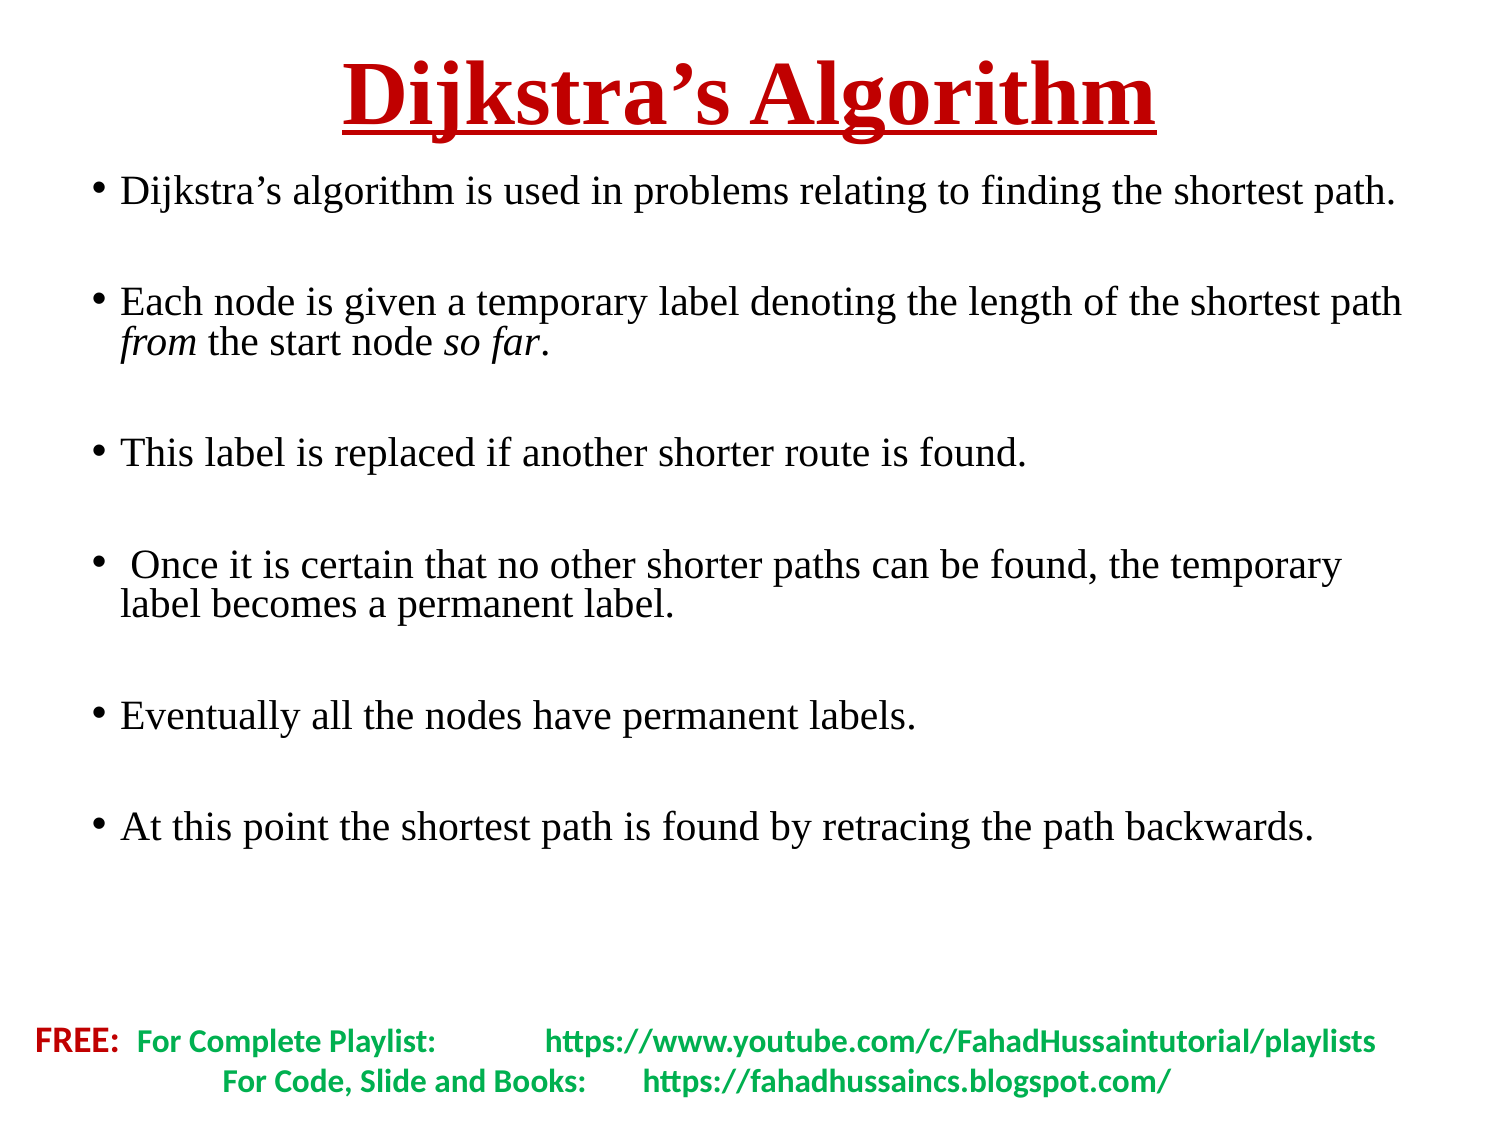

# Dijkstra’s Algorithm
Dijkstra’s algorithm is used in problems relating to finding the shortest path.

Each node is given a temporary label denoting the length of the shortest path from the start node so far.

This label is replaced if another shorter route is found.

 Once it is certain that no other shorter paths can be found, the temporary label becomes a permanent label.

Eventually all the nodes have permanent labels.

At this point the shortest path is found by retracing the path backwards.
FREE:  For Complete Playlist: 	        https://www.youtube.com/c/FahadHussaintutorial/playlists
	     For Code, Slide and Books:	 https://fahadhussaincs.blogspot.com/